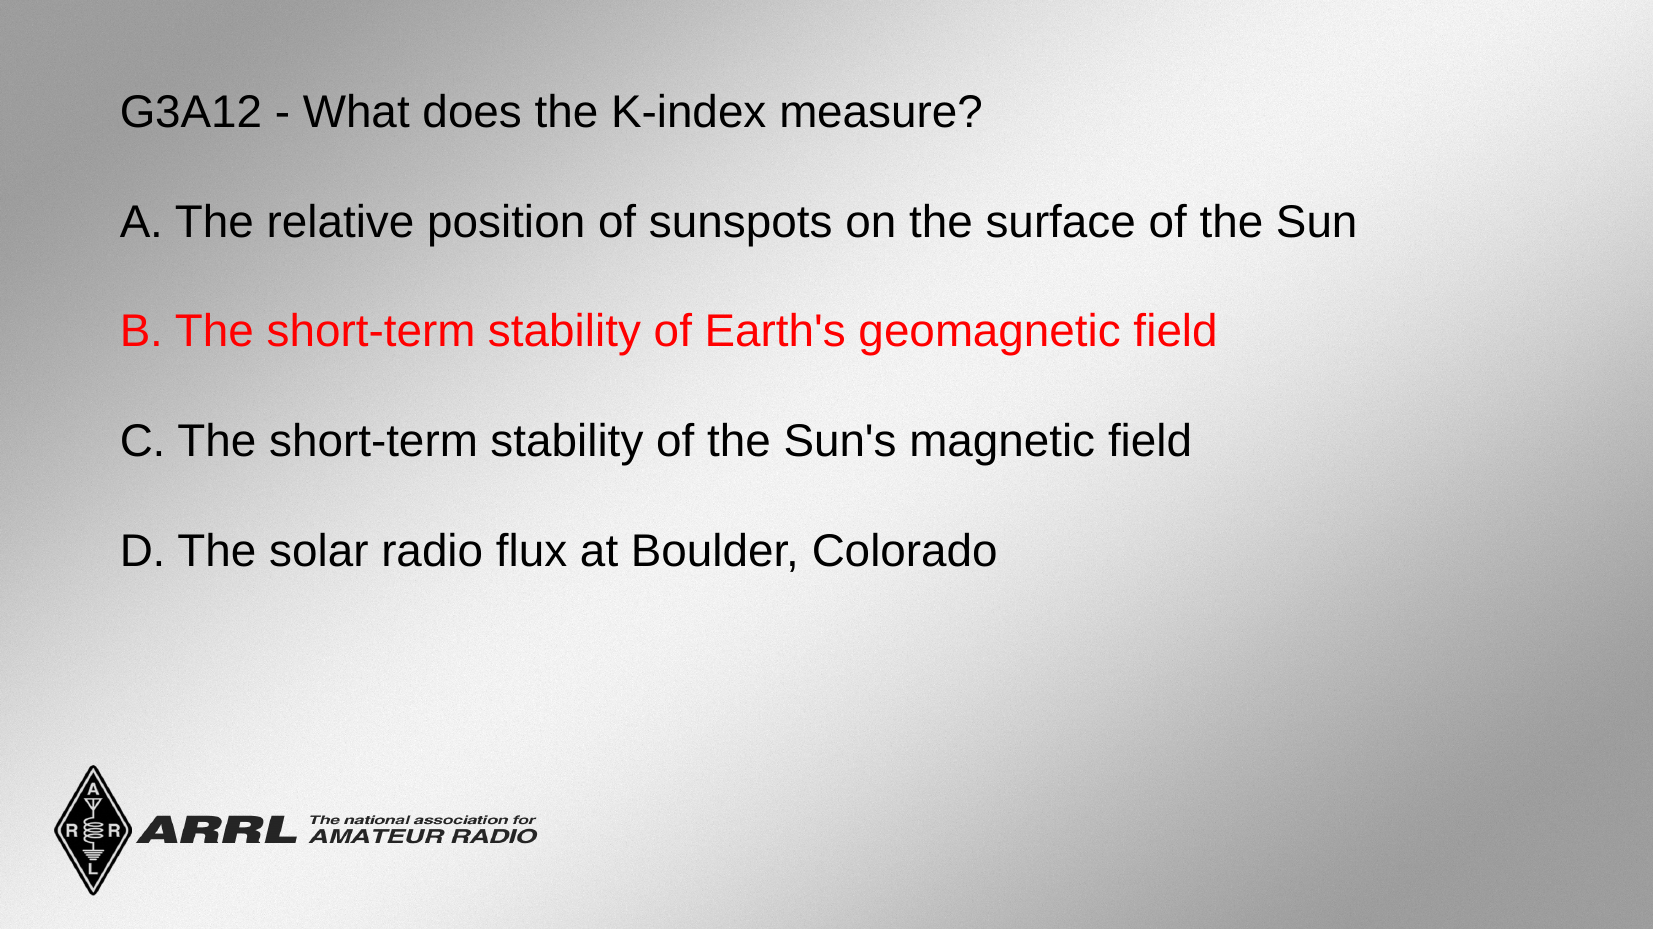

G3A12 - What does the K-index measure?

A. The relative position of sunspots on the surface of the Sun

B. The short-term stability of Earth's geomagnetic field

C. The short-term stability of the Sun's magnetic field

D. The solar radio flux at Boulder, Colorado